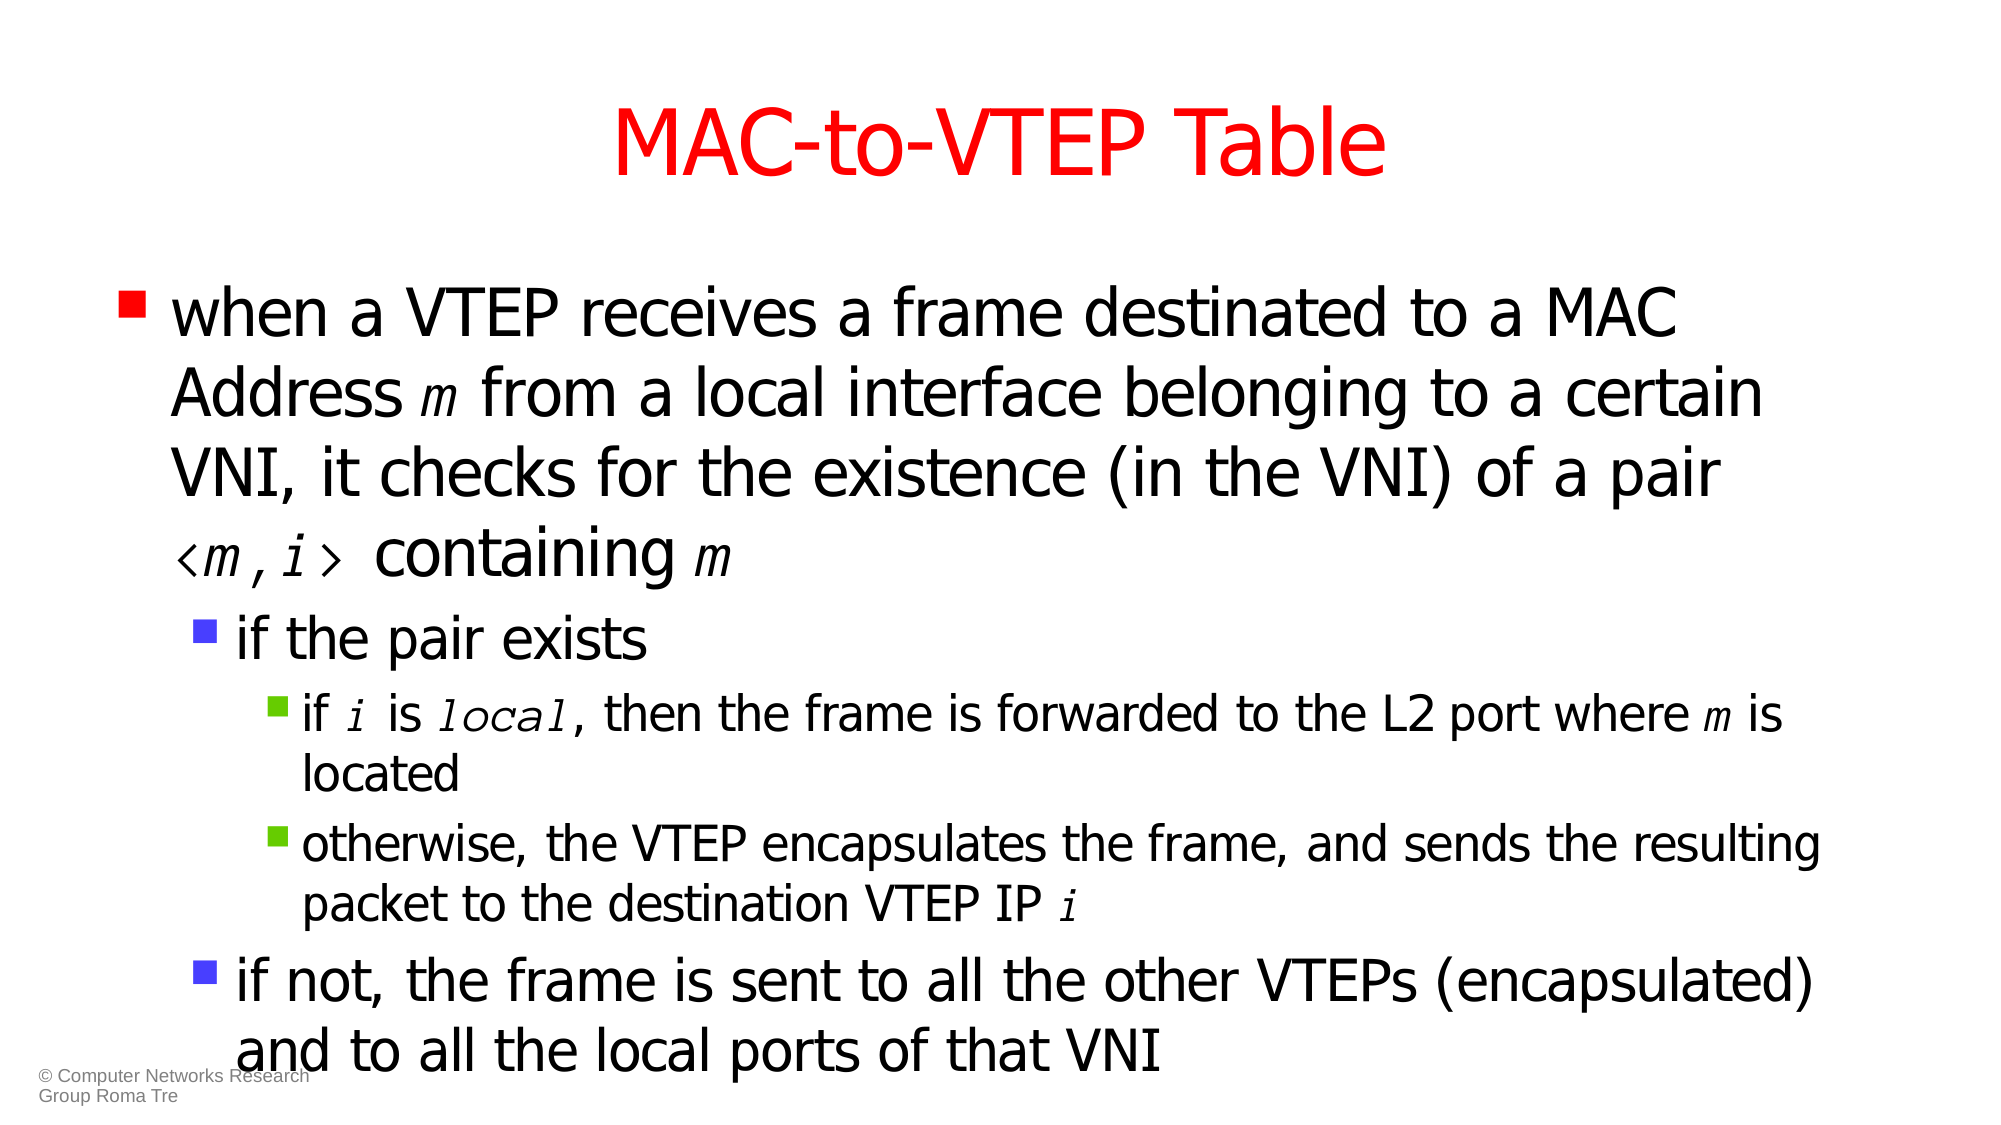

# MAC-to-VTEP Table
when a VTEP receives a frame destinated to a MAC Address m from a local interface belonging to a certain VNI, it checks for the existence (in the VNI) of a pair <m,i> containing m
if the pair exists
if i is local, then the frame is forwarded to the L2 port where m is located
otherwise, the VTEP encapsulates the frame, and sends the resulting packet to the destination VTEP IP i
if not, the frame is sent to all the other VTEPs (encapsulated) and to all the local ports of that VNI